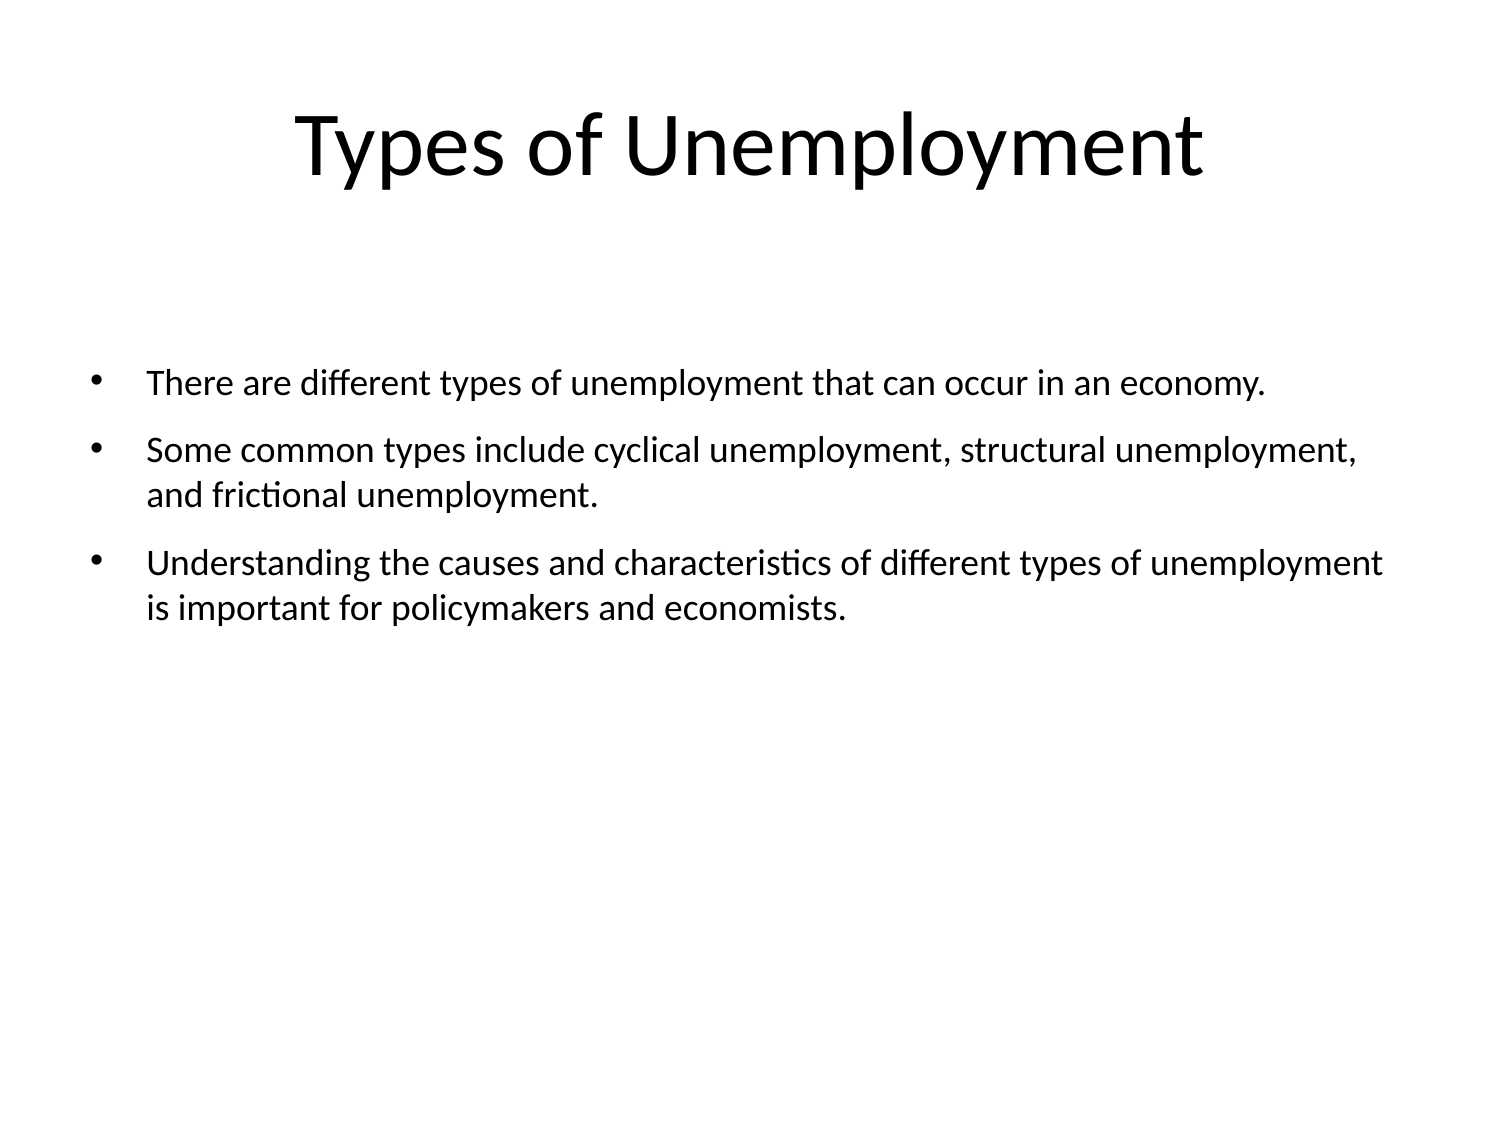

# Types of Unemployment

There are different types of unemployment that can occur in an economy.
Some common types include cyclical unemployment, structural unemployment, and frictional unemployment.
Understanding the causes and characteristics of different types of unemployment is important for policymakers and economists.